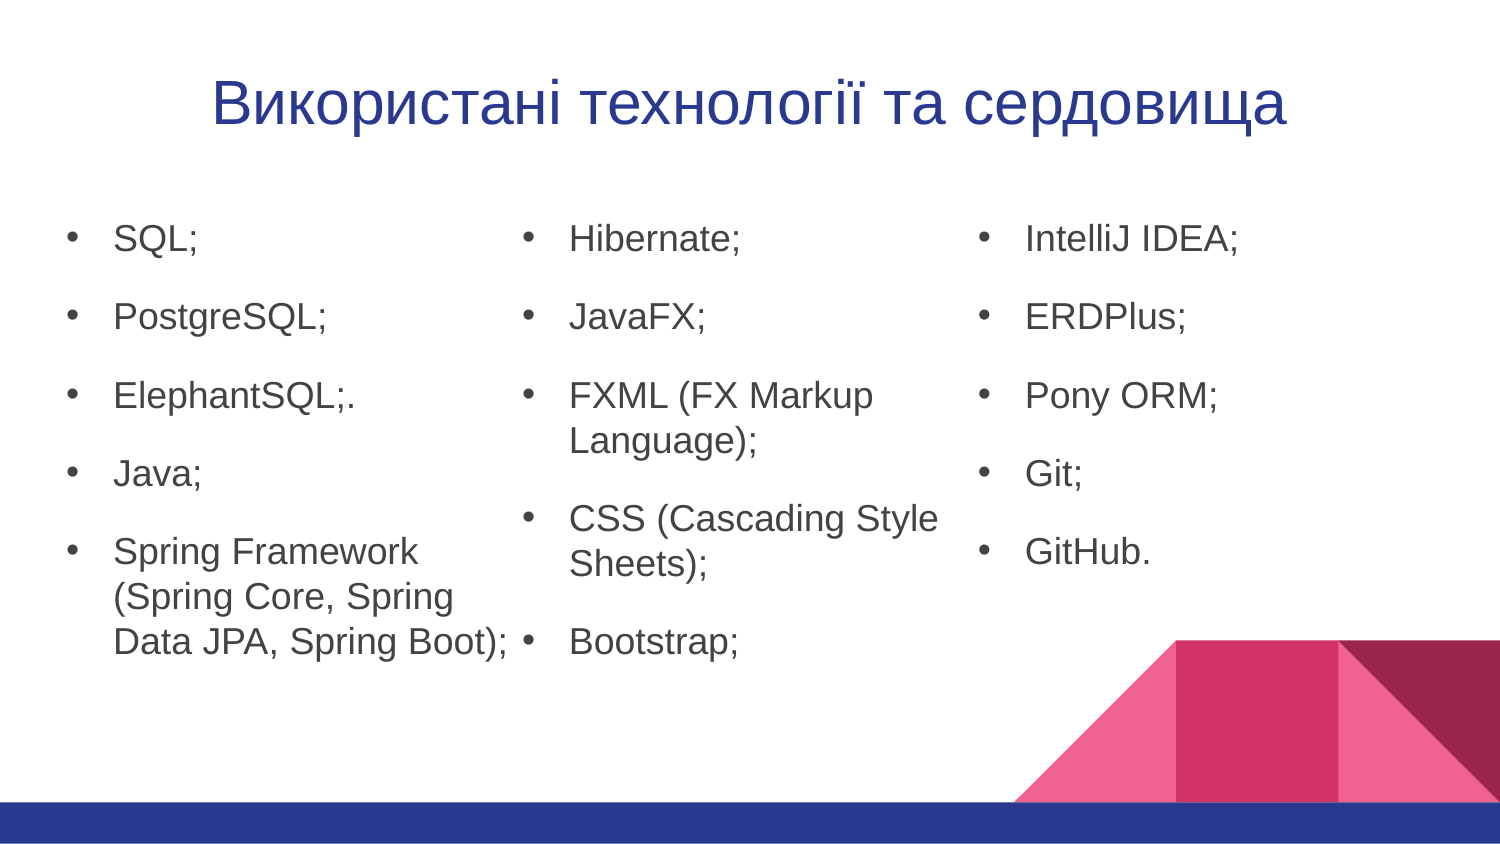

# Використані технології та сердовища
SQL;
PostgreSQL;
ElephantSQL;.
Java;
Spring Framework (Spring Core, Spring Data JPA, Spring Boot);
Hibernate;
JavaFX;
FXML (FX Markup Language);
CSS (Cascading Style Sheets);
Bootstrap;
IntelliJ IDEA;
ERDPlus;
Pony ORM;
Git;
GitHub.